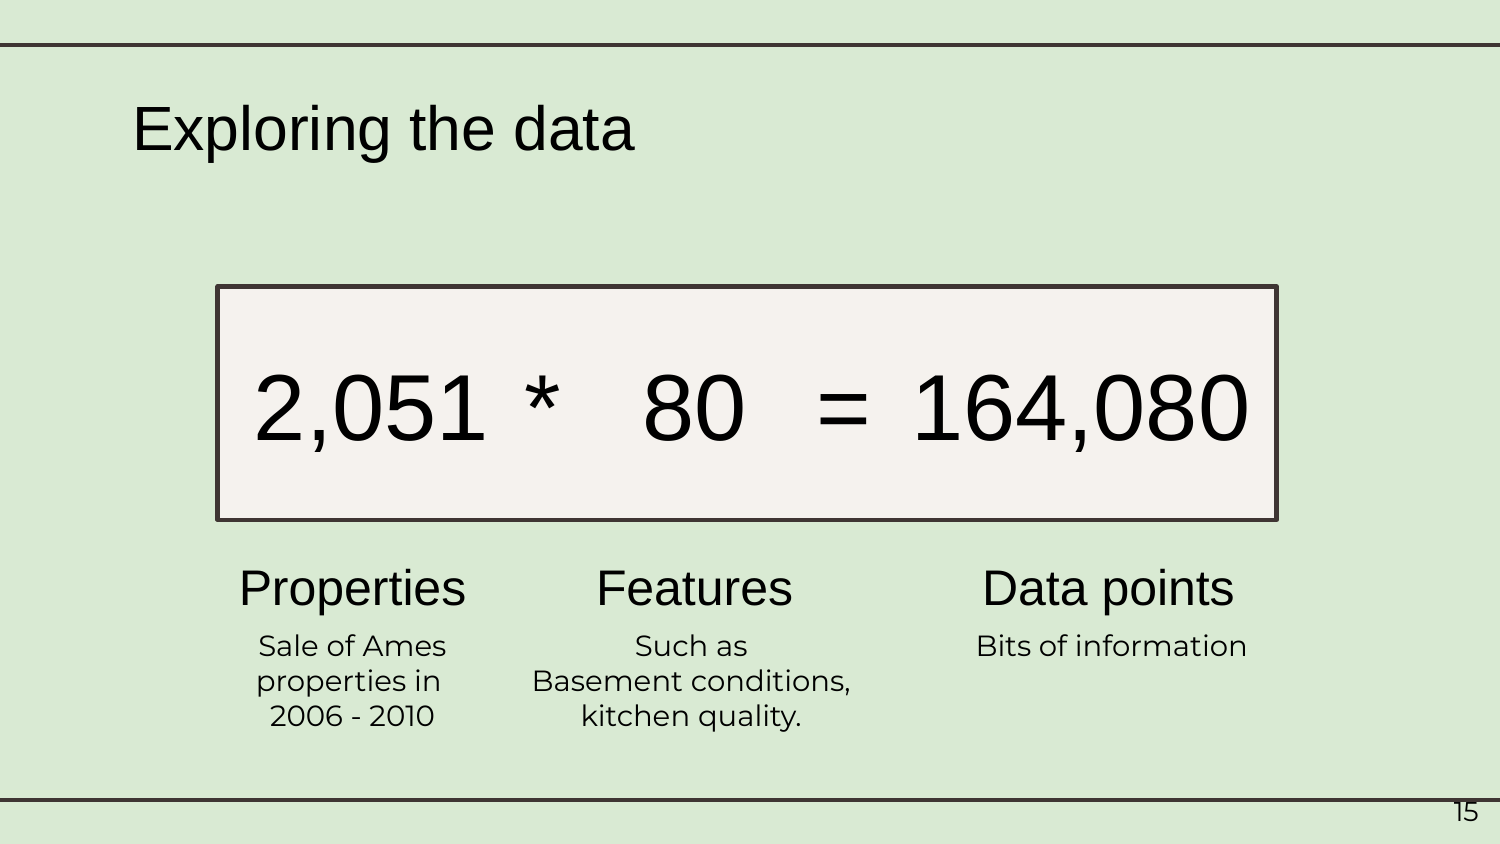

# Exploring the data

2,051
80
164,080
=
*
Properties
Features
Data points
Sale of Ames properties in
2006 - 2010
Such as
Basement conditions, kitchen quality.
Bits of information
15